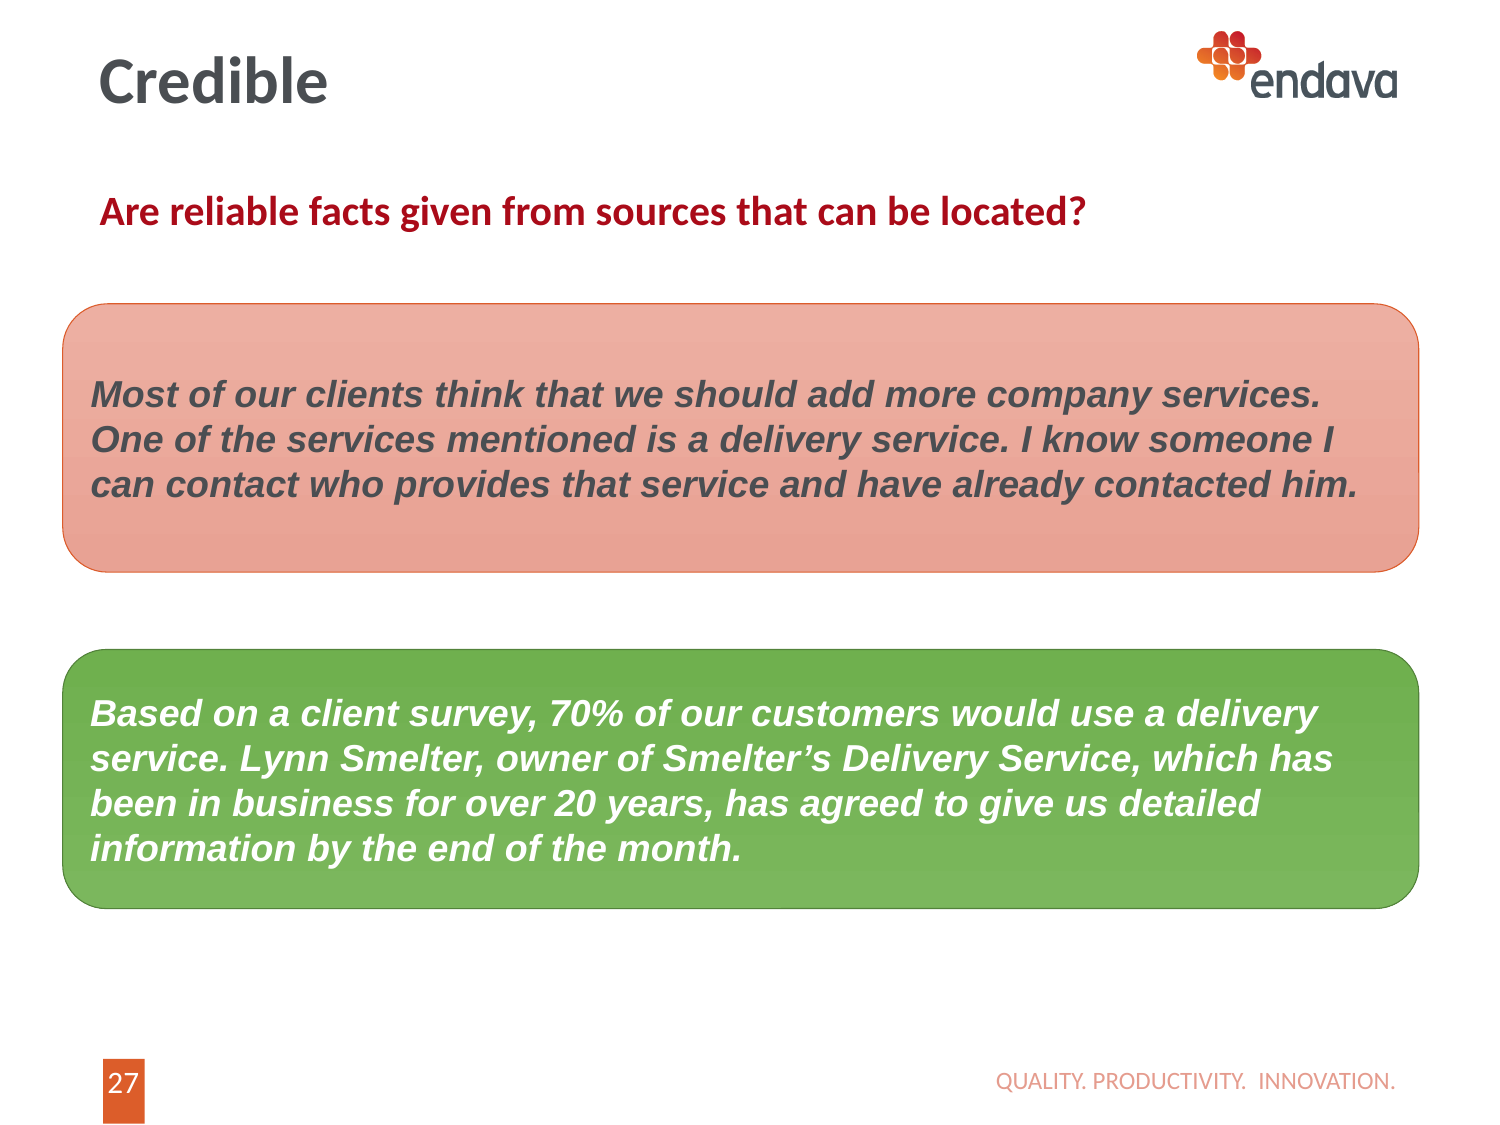

# Credible
Are reliable facts given from sources that can be located?
Most of our clients think that we should add more company services. One of the services mentioned is a delivery service. I know someone I can contact who provides that service and have already contacted him.
Based on a client survey, 70% of our customers would use a delivery service. Lynn Smelter, owner of Smelter’s Delivery Service, which has been in business for over 20 years, has agreed to give us detailed information by the end of the month.
QUALITY. PRODUCTIVITY.  INNOVATION.